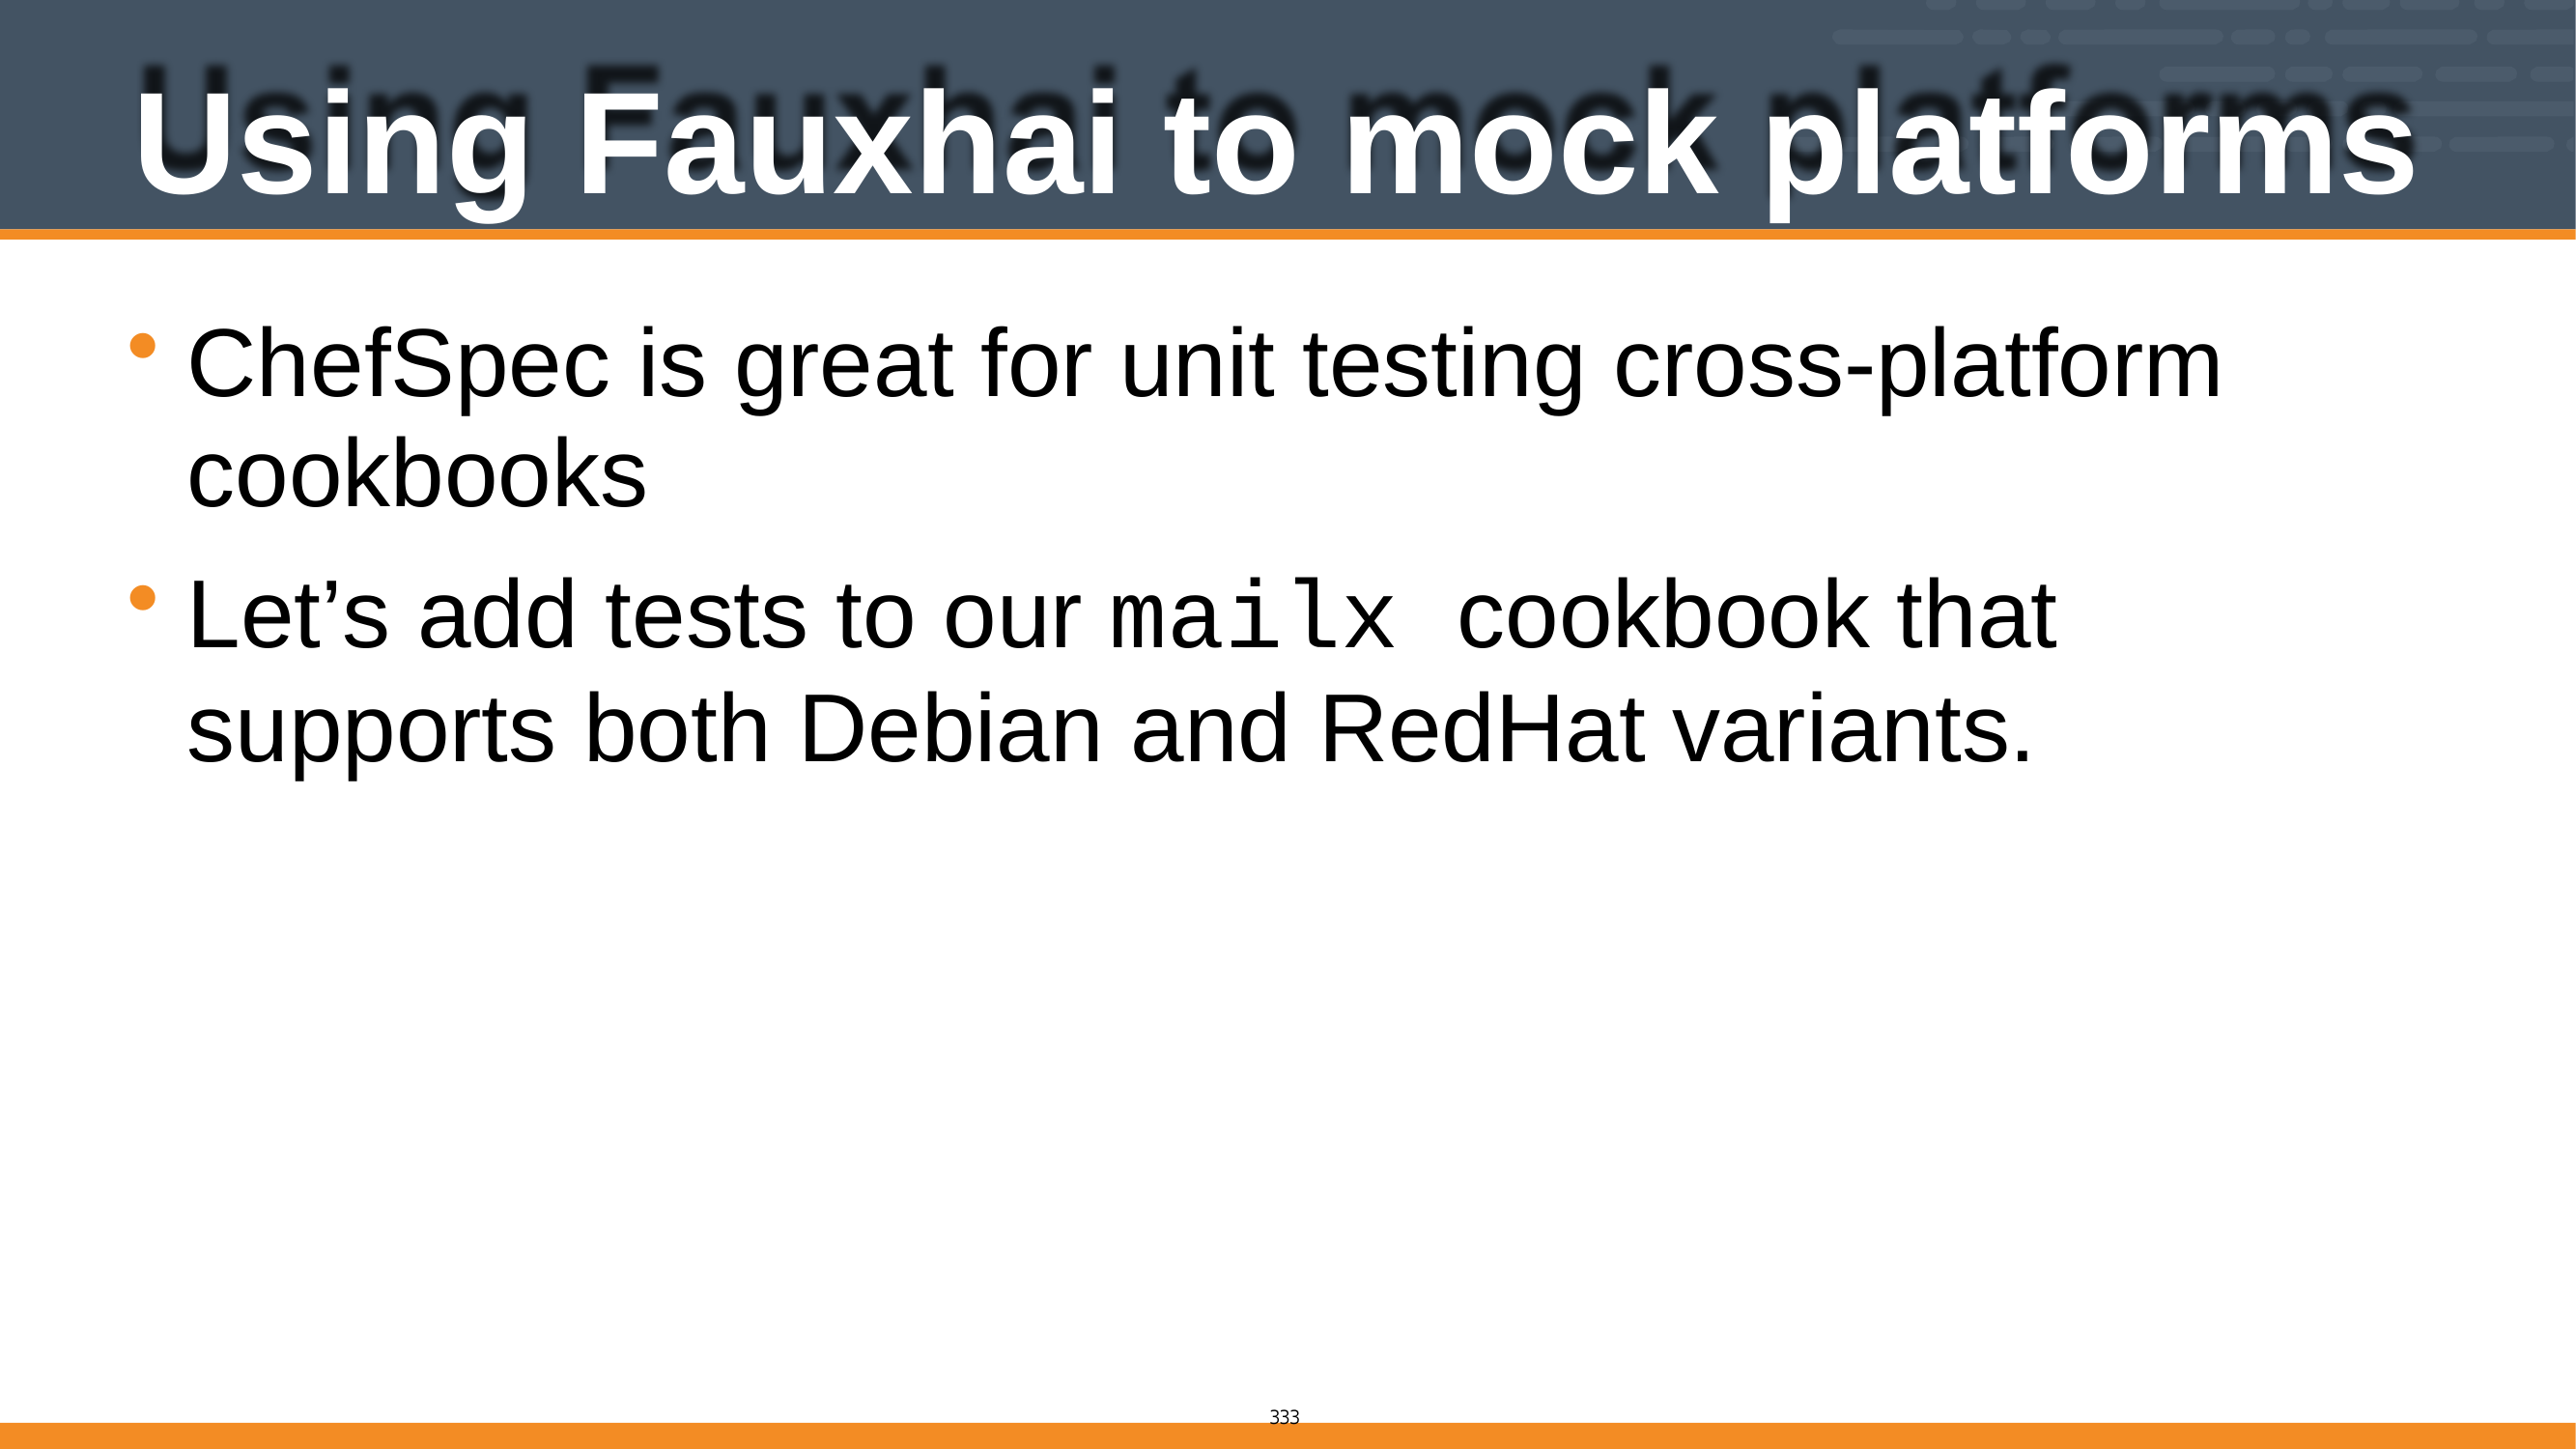

# Using Fauxhai to mock platforms

ChefSpec is great for unit testing cross-platform cookbooks
Let’s add tests to our mailx cookbook that supports both Debian and RedHat variants.
333